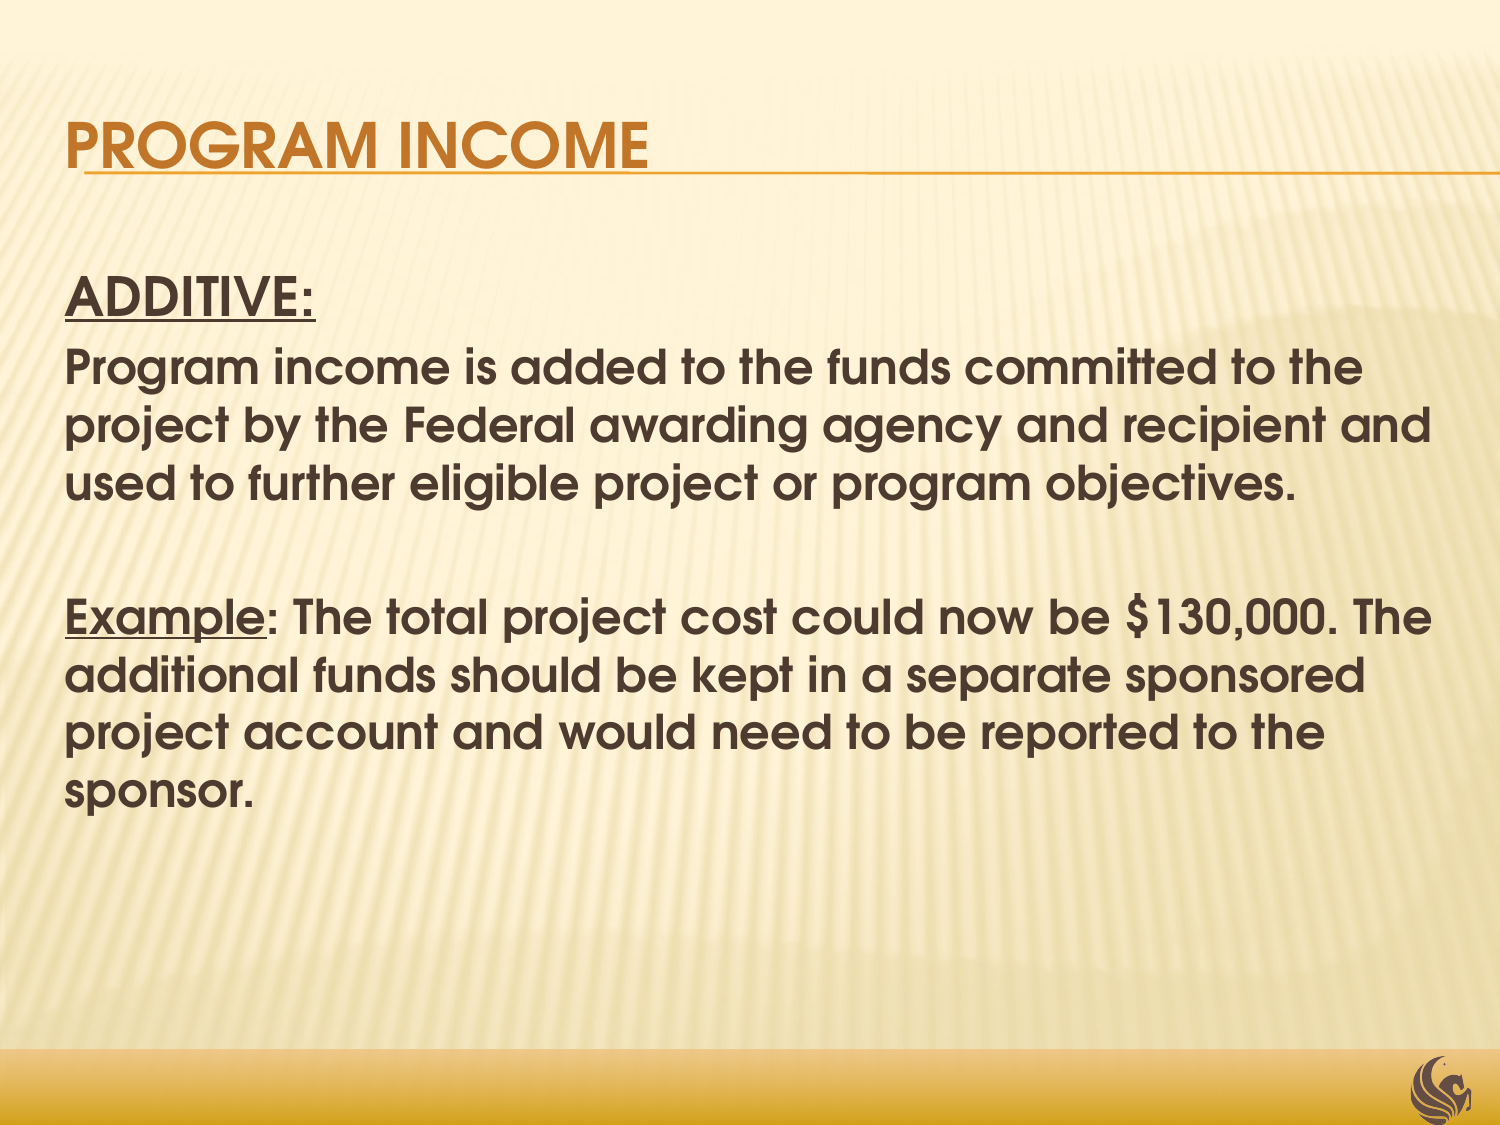

# PROGRAM INCOME
ADDITIVE:
Program income is added to the funds committed to the project by the Federal awarding agency and recipient and used to further eligible project or program objectives.

Example: The total project cost could now be $130,000. The additional funds should be kept in a separate sponsored project account and would need to be reported to the sponsor.